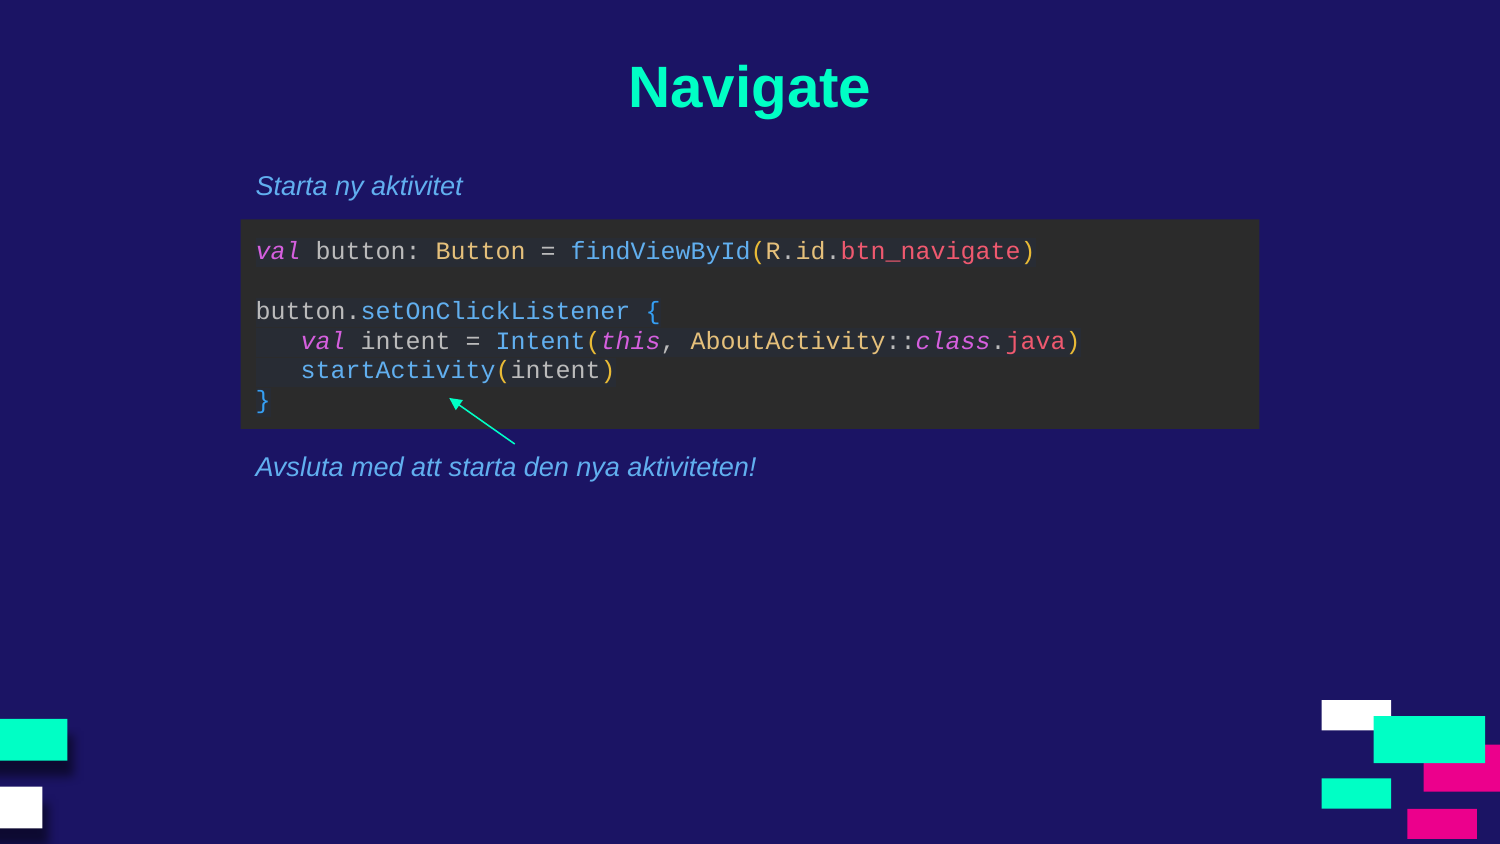

Navigate
Starta ny aktivitet

val button: Button = findViewById(R.id.btn_navigate)

button.setOnClickListener {
   val intent = Intent(this, AboutActivity::class.java)
   startActivity(intent)
}
Avsluta med att starta den nya aktiviteten!